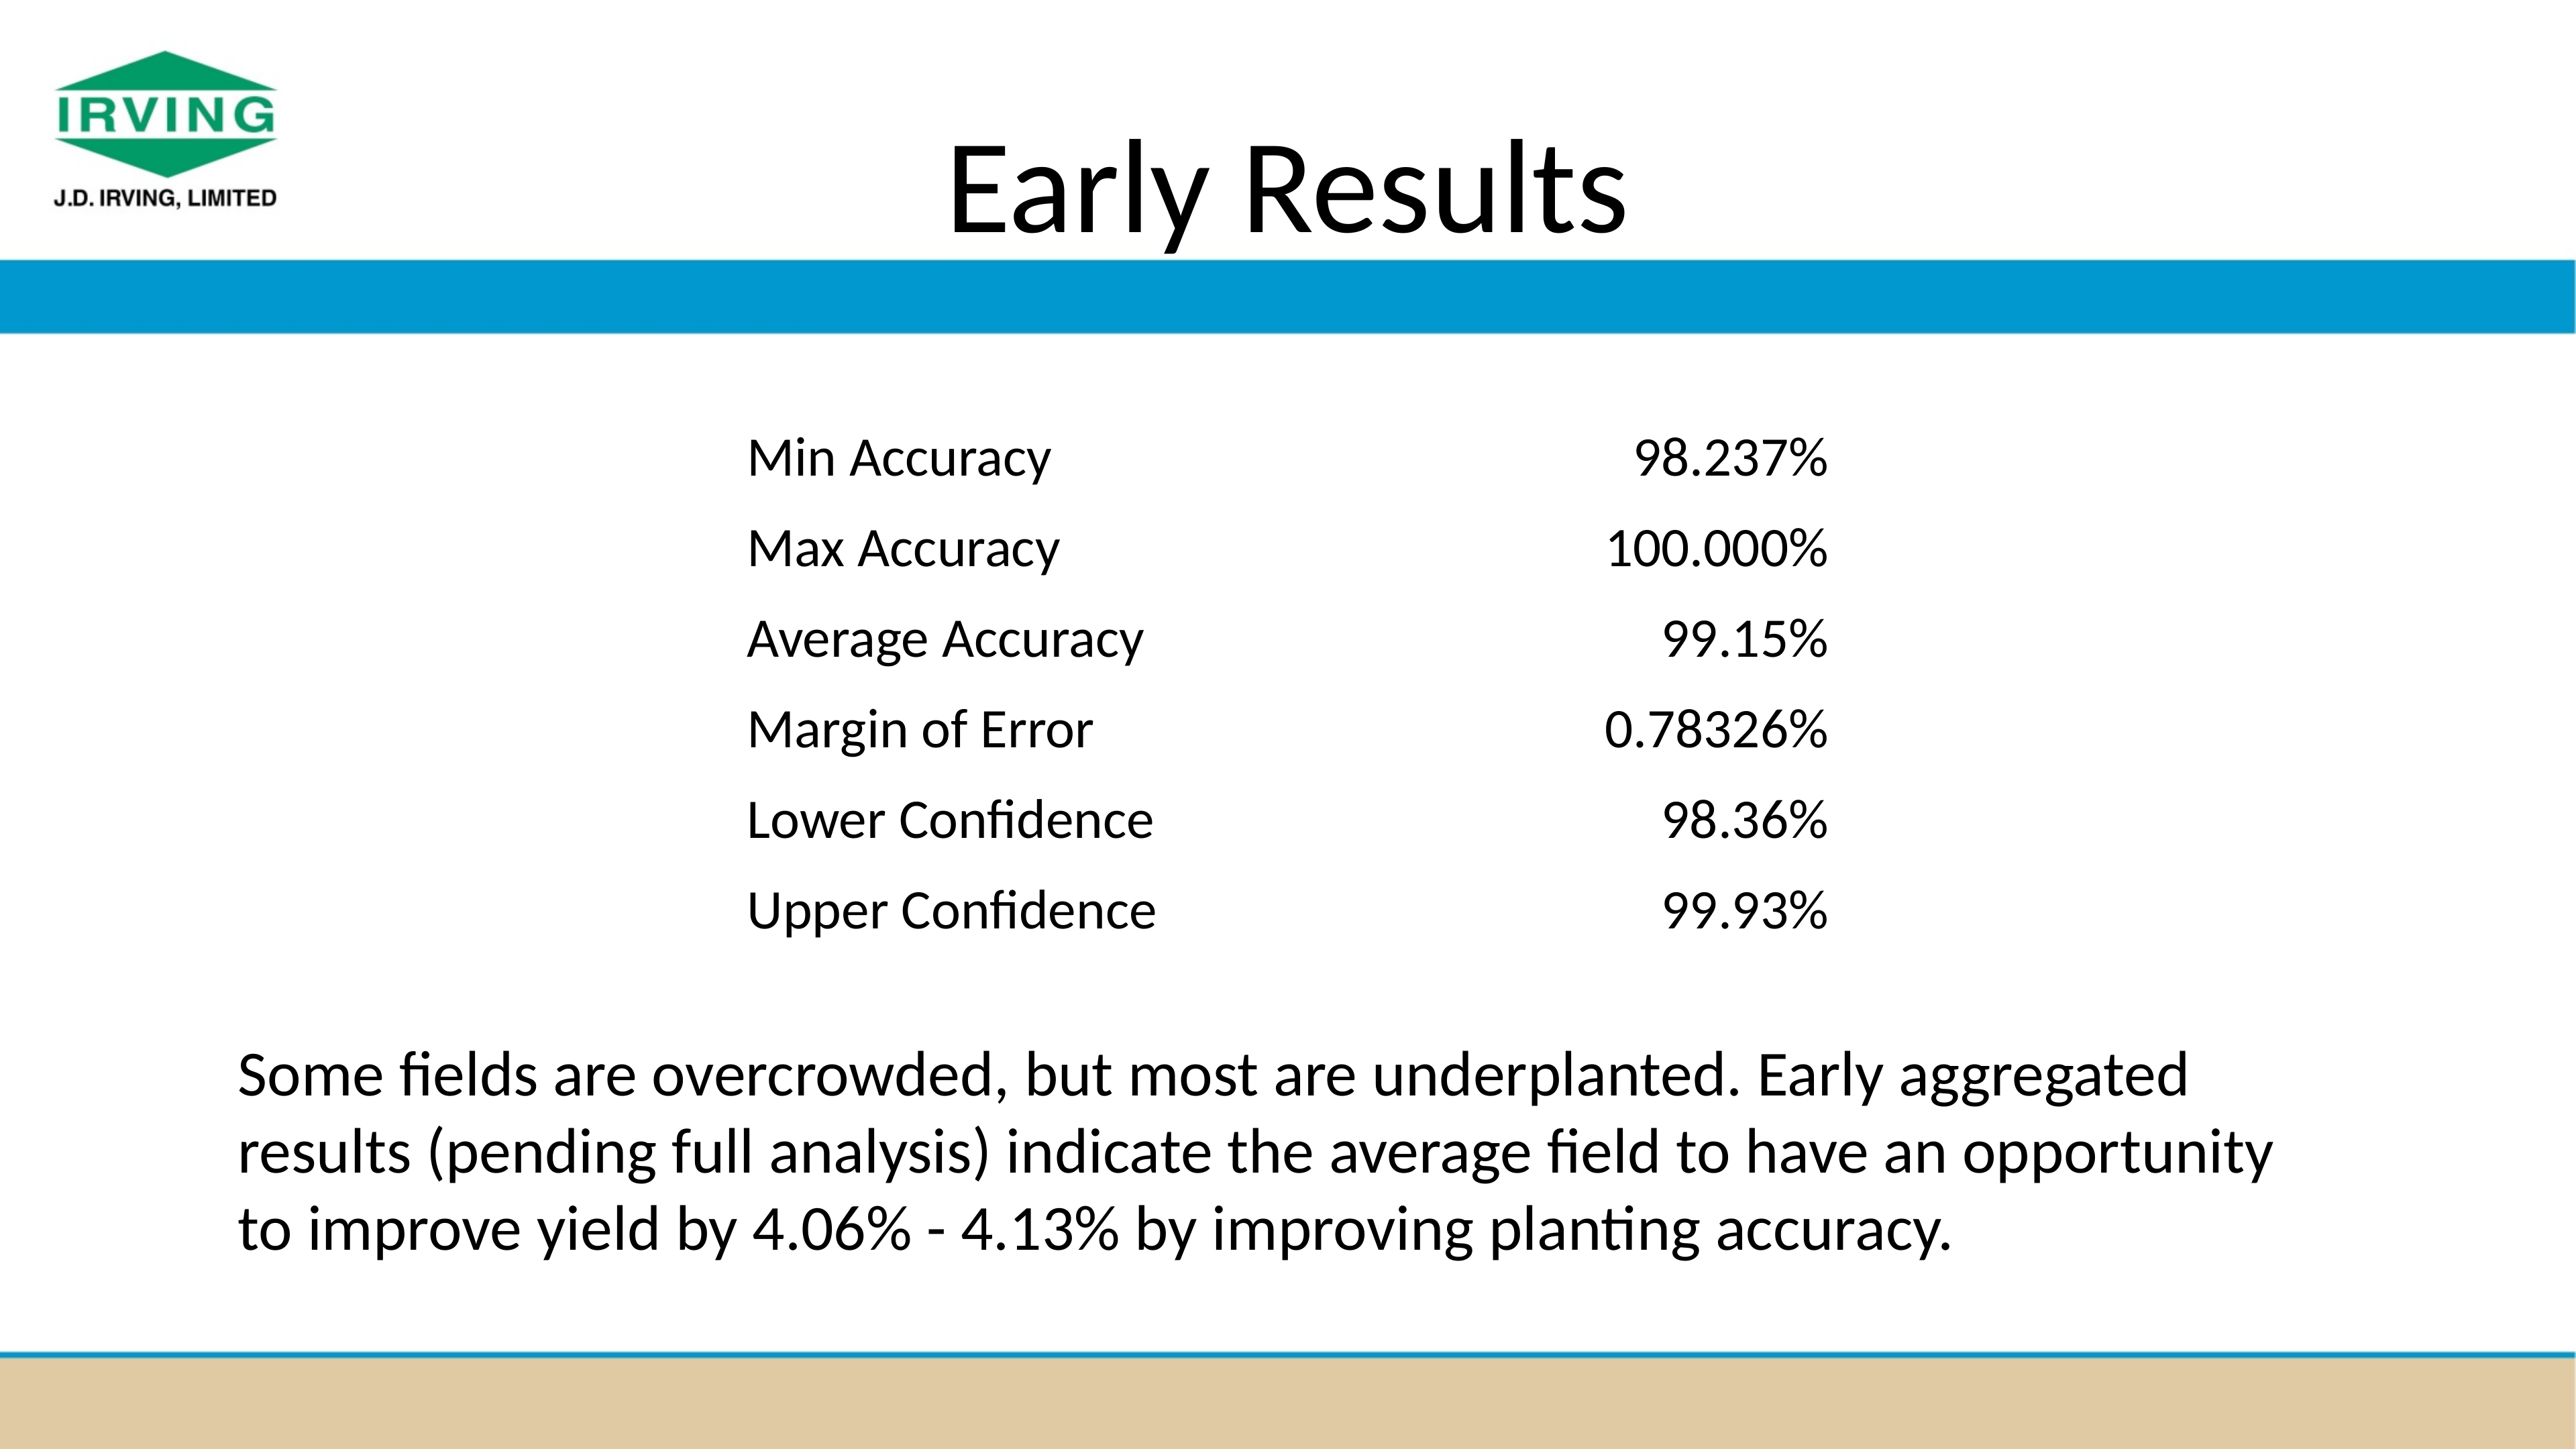

# Early Results
| Min Accuracy | 98.237% |
| --- | --- |
| Max Accuracy | 100.000% |
| Average Accuracy | 99.15% |
| Margin of Error | 0.78326% |
| Lower Confidence | 98.36% |
| Upper Confidence | 99.93% |
Some fields are overcrowded, but most are underplanted. Early aggregated results (pending full analysis) indicate the average field to have an opportunity to improve yield by 4.06% - 4.13% by improving planting accuracy.